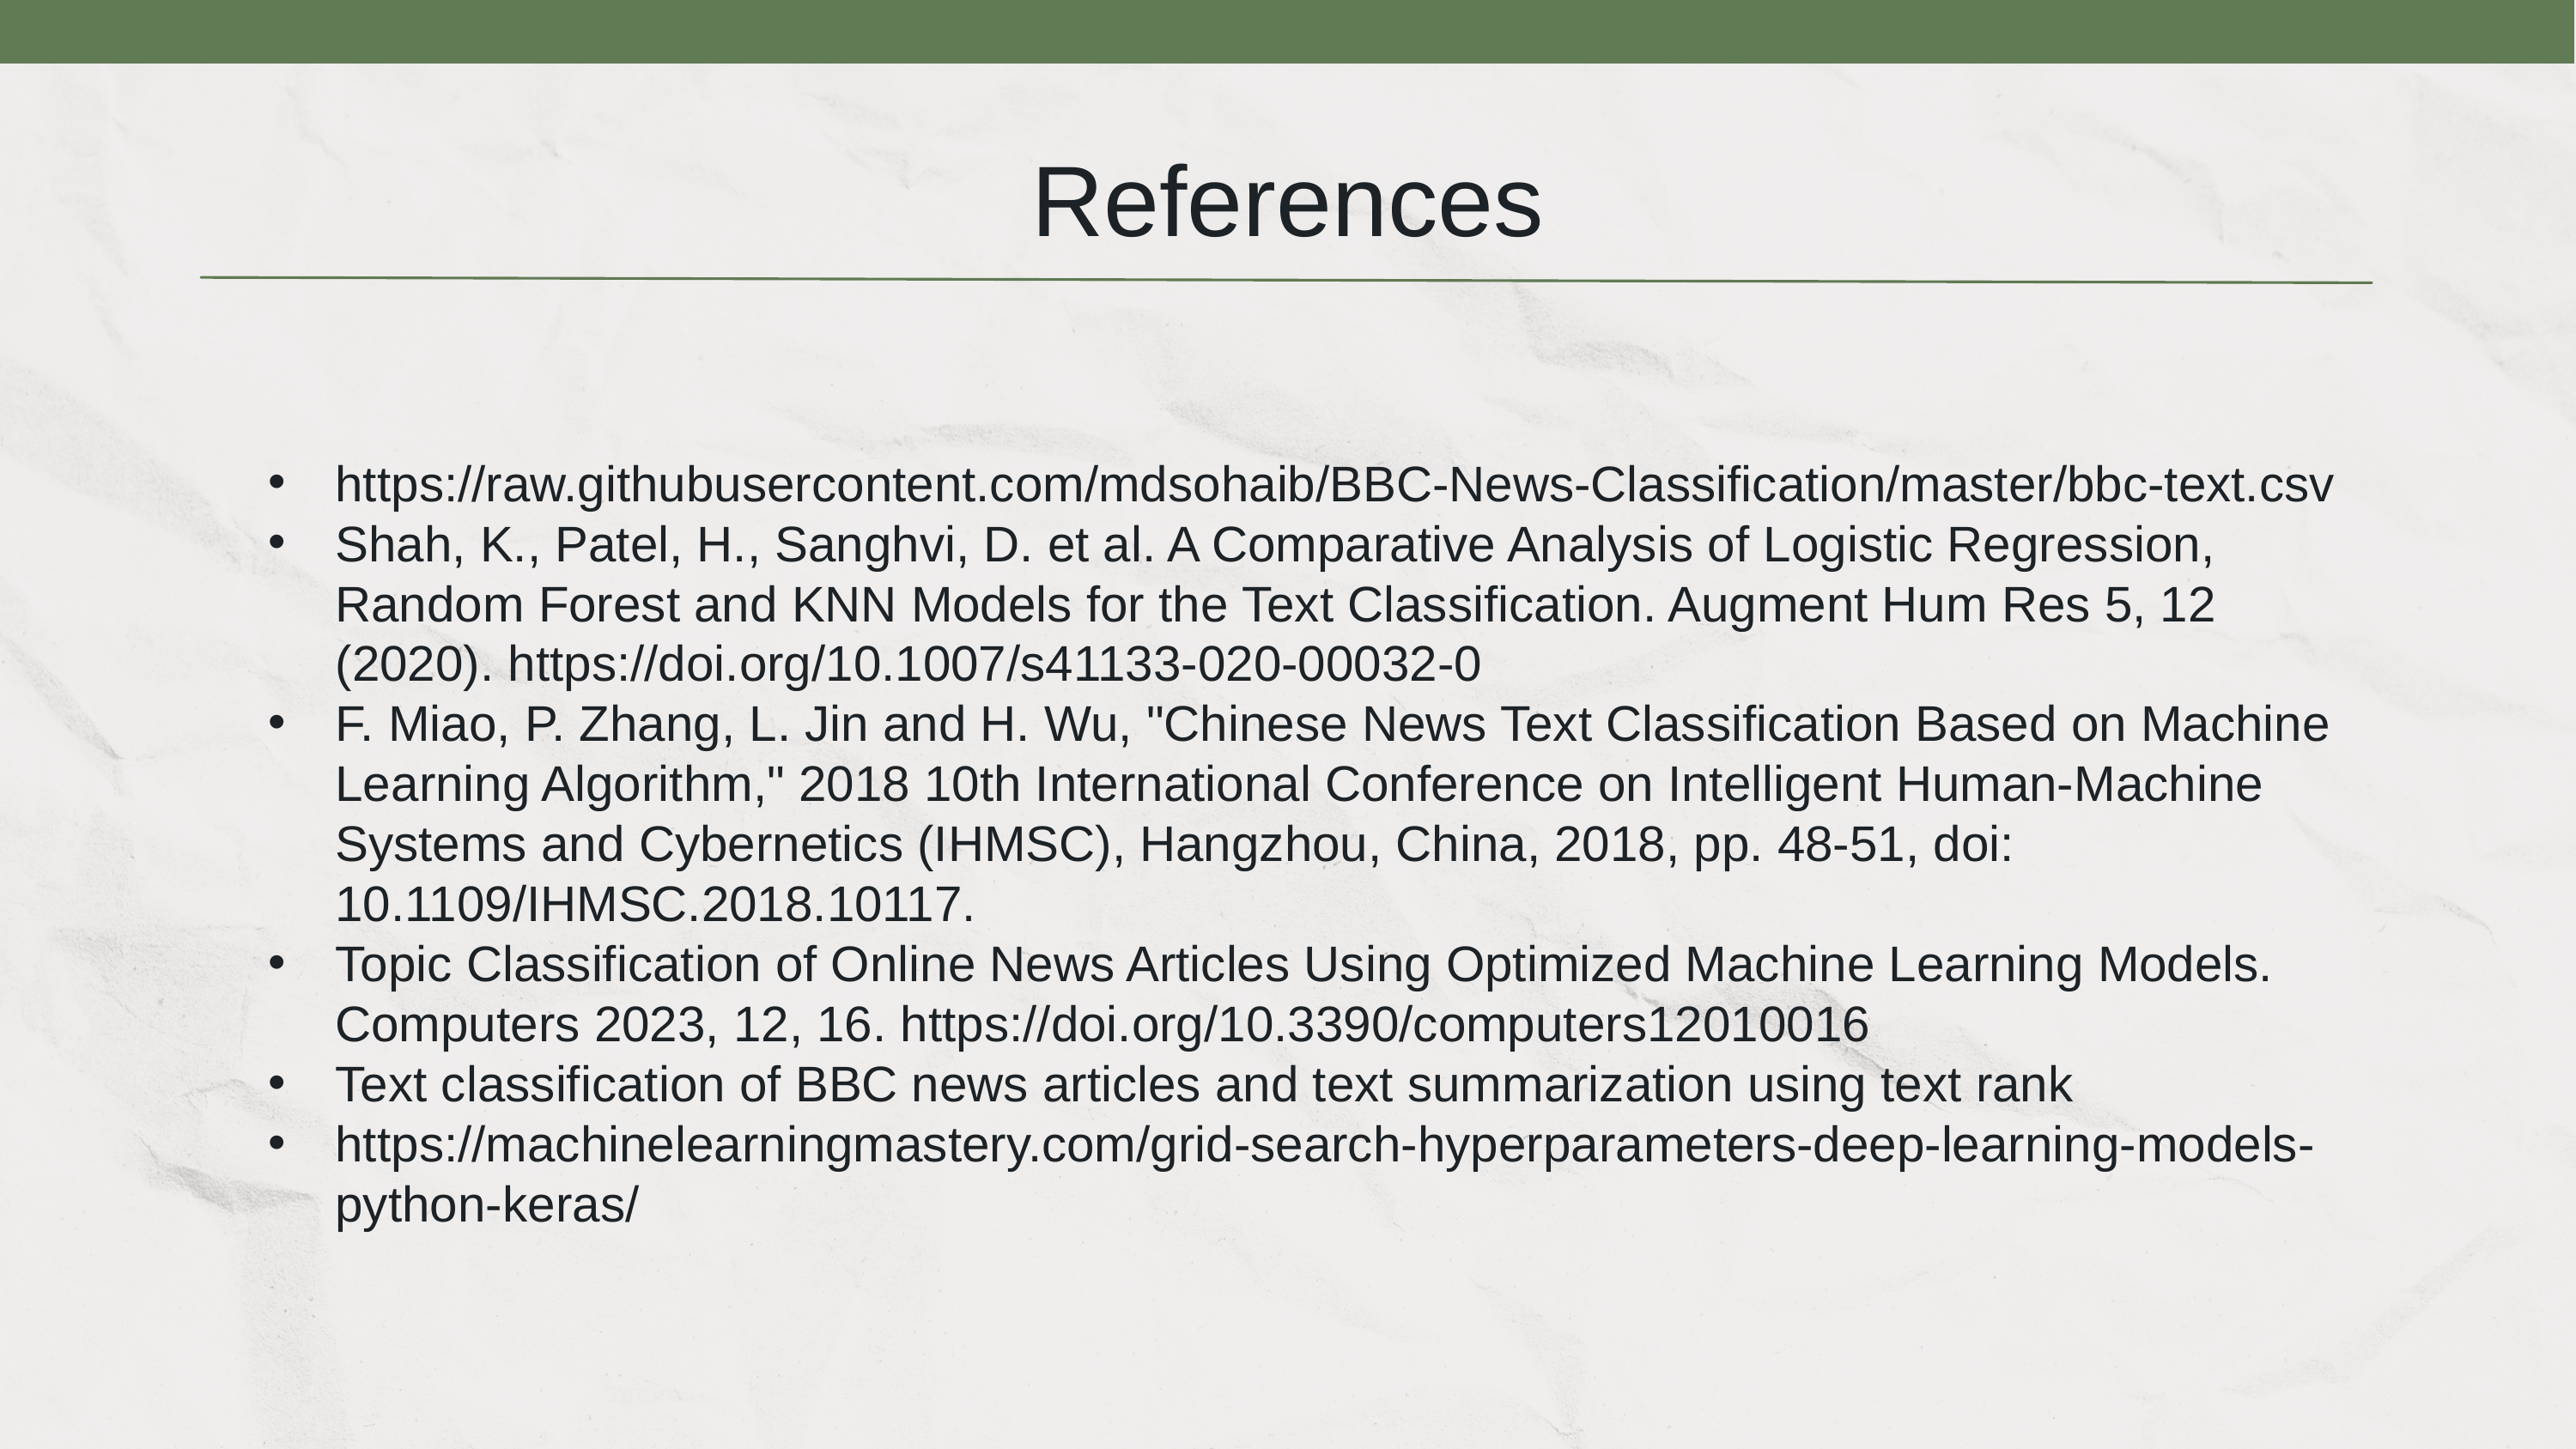

References

https://raw.githubusercontent.com/mdsohaib/BBC-News-Classification/master/bbc-text.csv
Shah, K., Patel, H., Sanghvi, D. et al. A Comparative Analysis of Logistic Regression, Random Forest and KNN Models for the Text Classification. Augment Hum Res 5, 12 (2020). https://doi.org/10.1007/s41133-020-00032-0
F. Miao, P. Zhang, L. Jin and H. Wu, "Chinese News Text Classification Based on Machine Learning Algorithm," 2018 10th International Conference on Intelligent Human-Machine Systems and Cybernetics (IHMSC), Hangzhou, China, 2018, pp. 48-51, doi: 10.1109/IHMSC.2018.10117.
Topic Classification of Online News Articles Using Optimized Machine Learning Models. Computers 2023, 12, 16. https://doi.org/10.3390/computers12010016
Text classification of BBC news articles and text summarization using text rank
https://machinelearningmastery.com/grid-search-hyperparameters-deep-learning-models-python-keras/